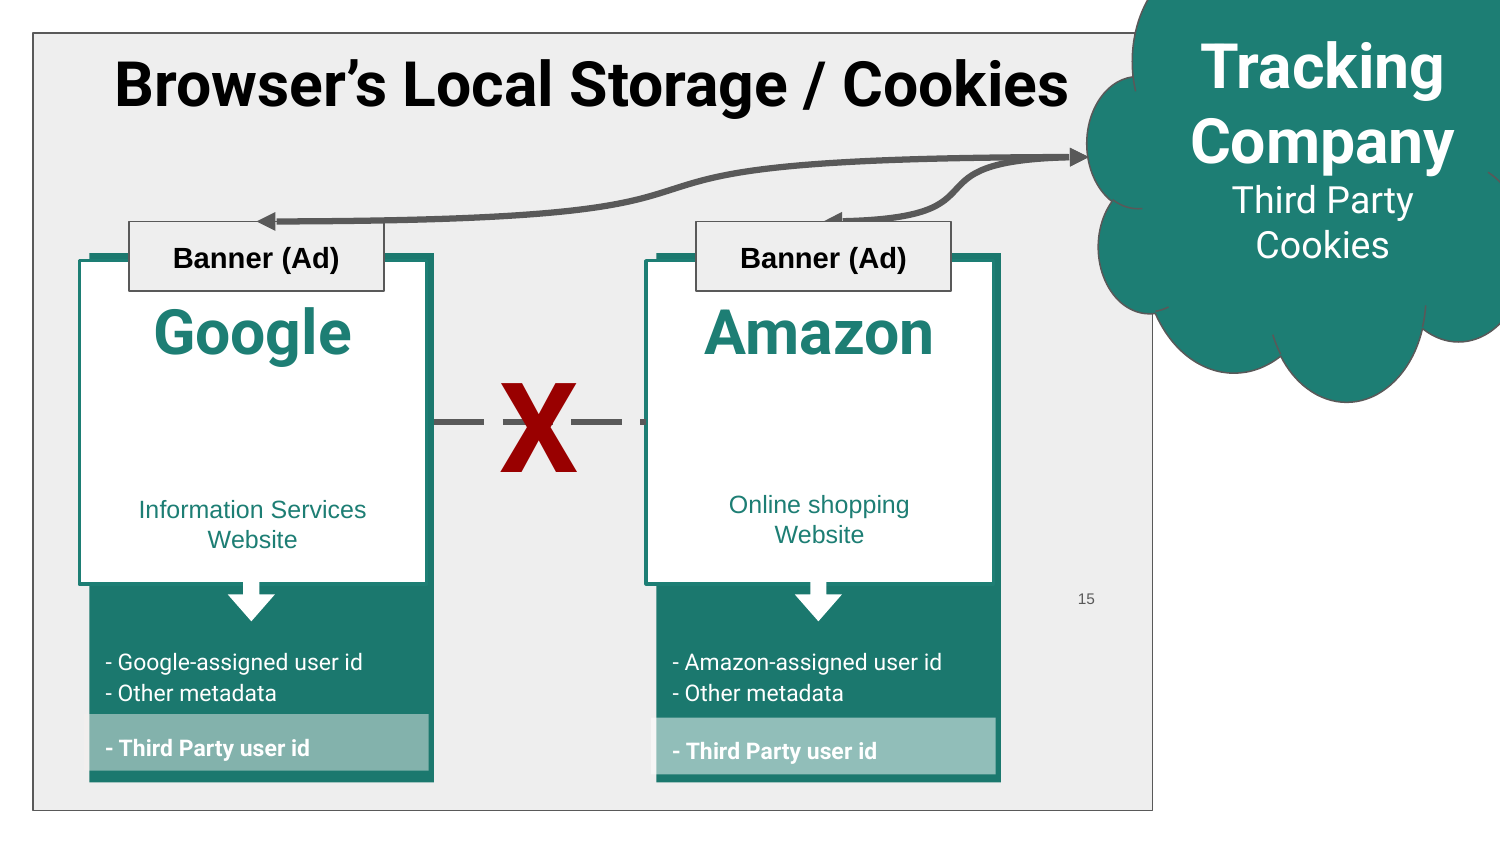

Tracking Company
Third Party Cookies
Banner (Ad)
Banner (Ad)
 - Third Party user id
 - Third Party user id
Browser’s Local Storage / Cookies

Google
Information Services Website

  - Google-assigned user id
  - Other metadata

Amazon
Online shopping Website

  - Amazon-assigned user id
  - Other metadata
X
15